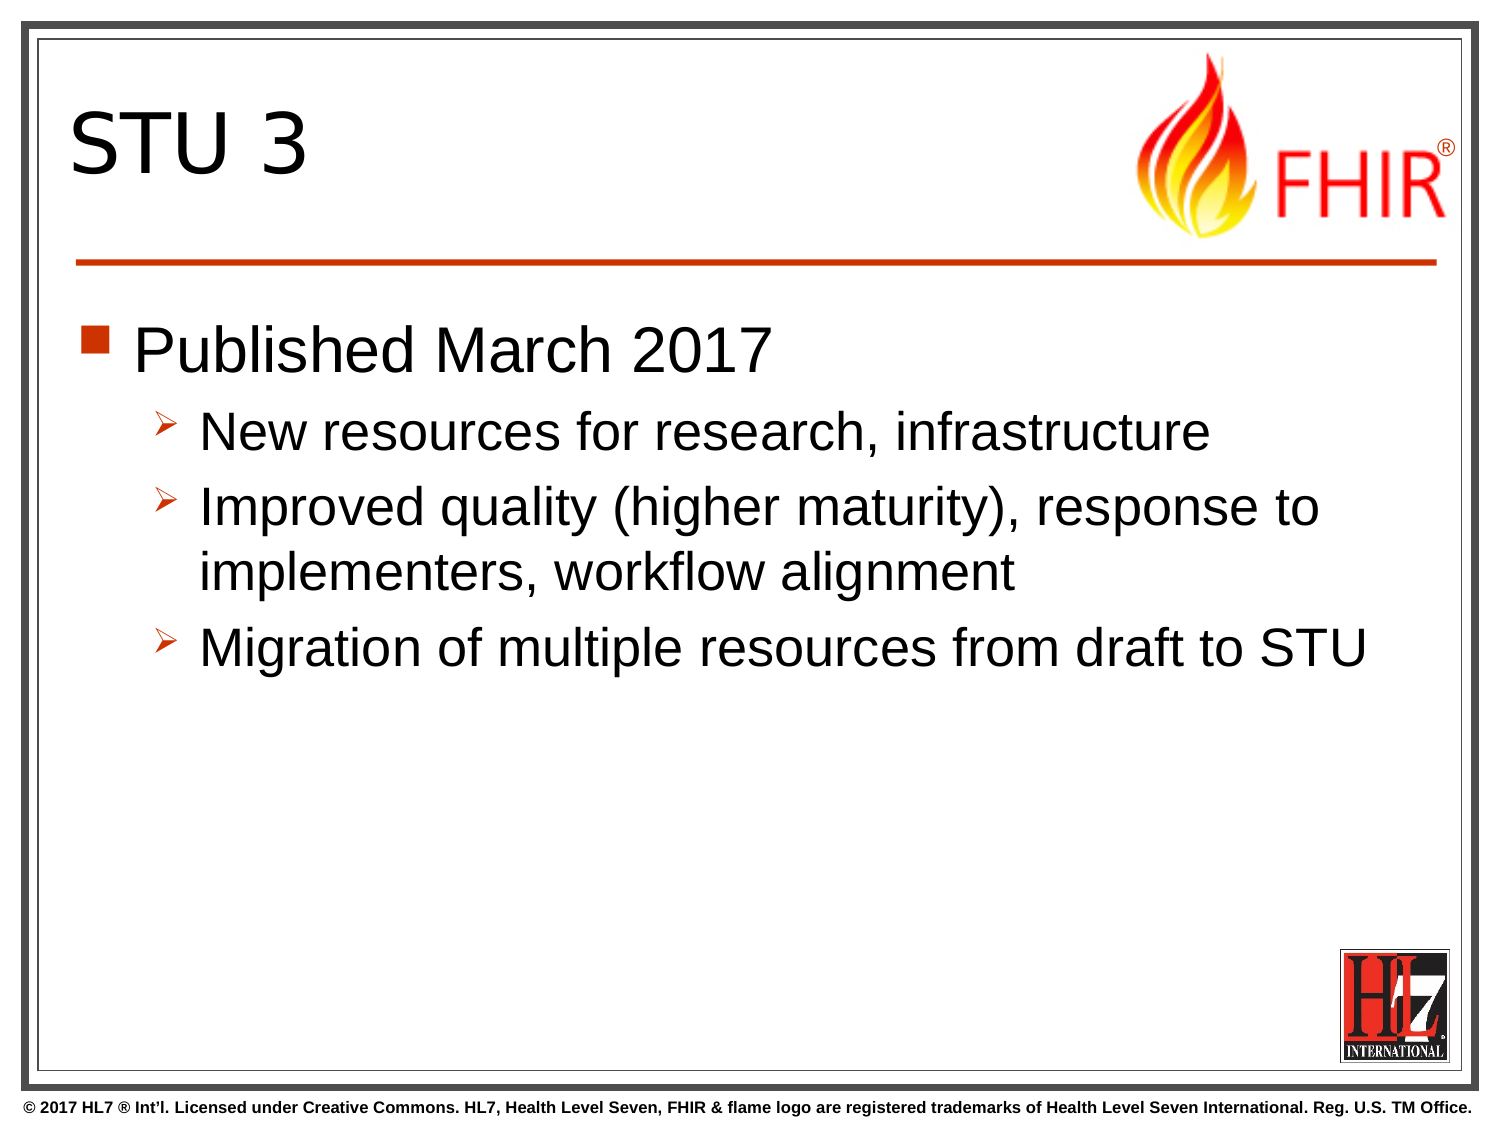

# STU 3
Published March 2017
New resources for research, infrastructure
Improved quality (higher maturity), response to implementers, workflow alignment
Migration of multiple resources from draft to STU